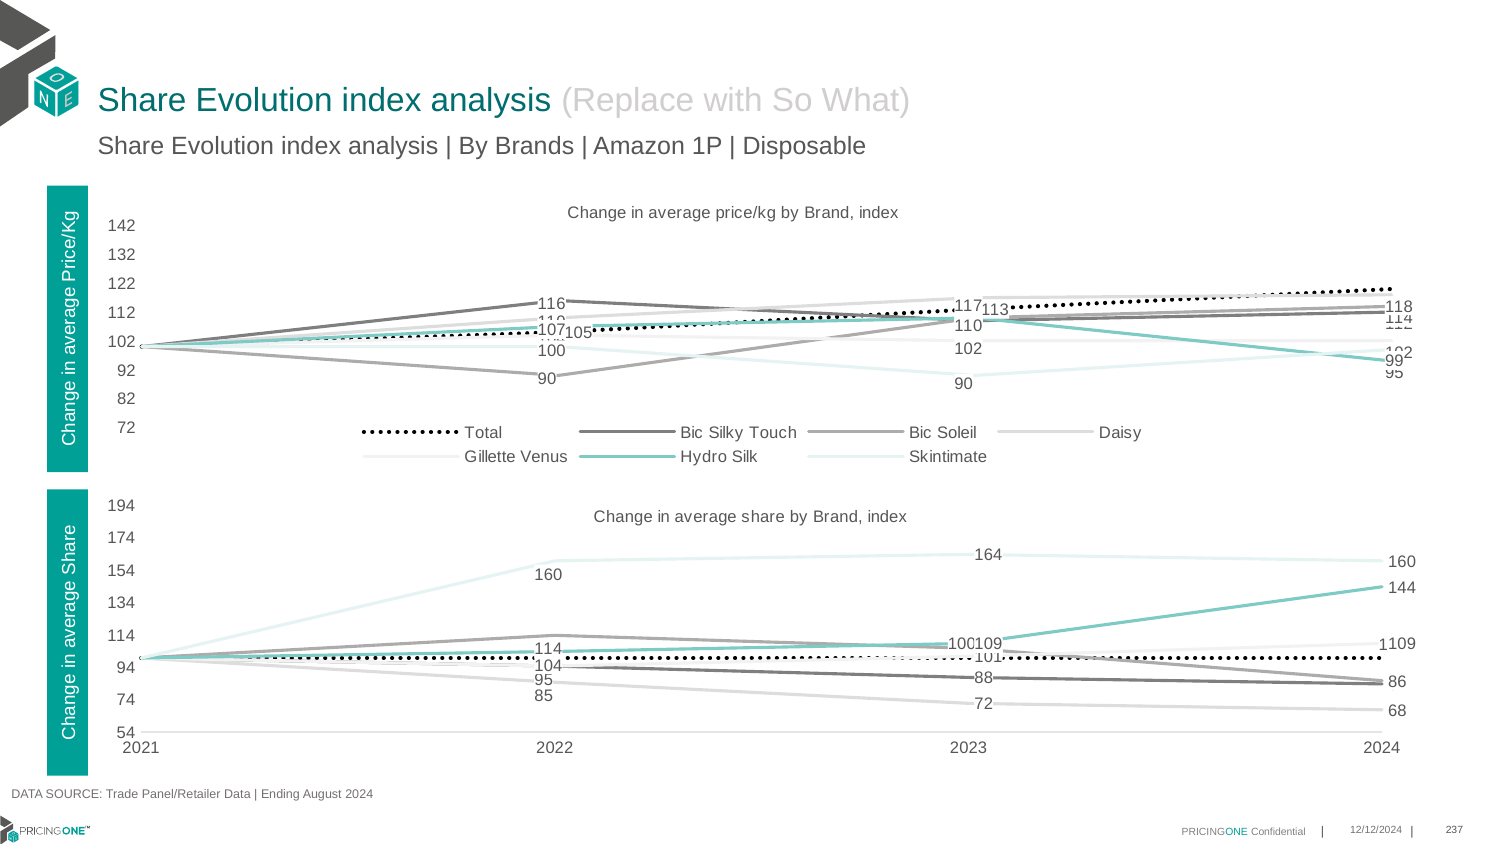

# Share Evolution index analysis (Replace with So What)
Share Evolution index analysis | By Brands | Amazon 1P | Disposable

### Chart: Change in average price/kg by Brand, index

| Category | Total | Bic Silky Touch | Bic Soleil | Daisy | Gillette Venus | Hydro Silk | Skintimate |
|---|---|---|---|---|---|---|---|
| 2021 | 100.0 | 100.0 | 100.0 | 100.0 | 100.0 | 100.0 | 100.0 |
| 2022 | 105.0 | 116.0 | 90.0 | 110.0 | 104.0 | 107.0 | 100.0 |
| 2023 | 113.0 | 109.0 | 110.0 | 117.0 | 102.0 | 110.0 | 90.0 |
| 2024 | 120.0 | 112.0 | 114.0 | 118.0 | 102.0 | 95.0 | 99.0 |
Change in average Price/Kg

### Chart: Change in average share by Brand, index

| Category | Total | Bic Silky Touch | Bic Soleil | Daisy | Gillette Venus | Hydro Silk | Skintimate |
|---|---|---|---|---|---|---|---|
| 2021 | 100.0 | 100.0 | 100.0 | 100.0 | 100.0 | 100.0 | 100.0 |
| 2022 | 100.0 | 95.0 | 114.0 | 85.0 | 95.0 | 104.0 | 160.0 |
| 2023 | 100.0 | 88.0 | 106.0 | 72.0 | 101.0 | 109.0 | 164.0 |
| 2024 | 100.0 | 84.0 | 86.0 | 68.0 | 109.0 | 144.0 | 160.0 |
Change in average Share
DATA SOURCE: Trade Panel/Retailer Data | Ending August 2024

12/12/2024
237